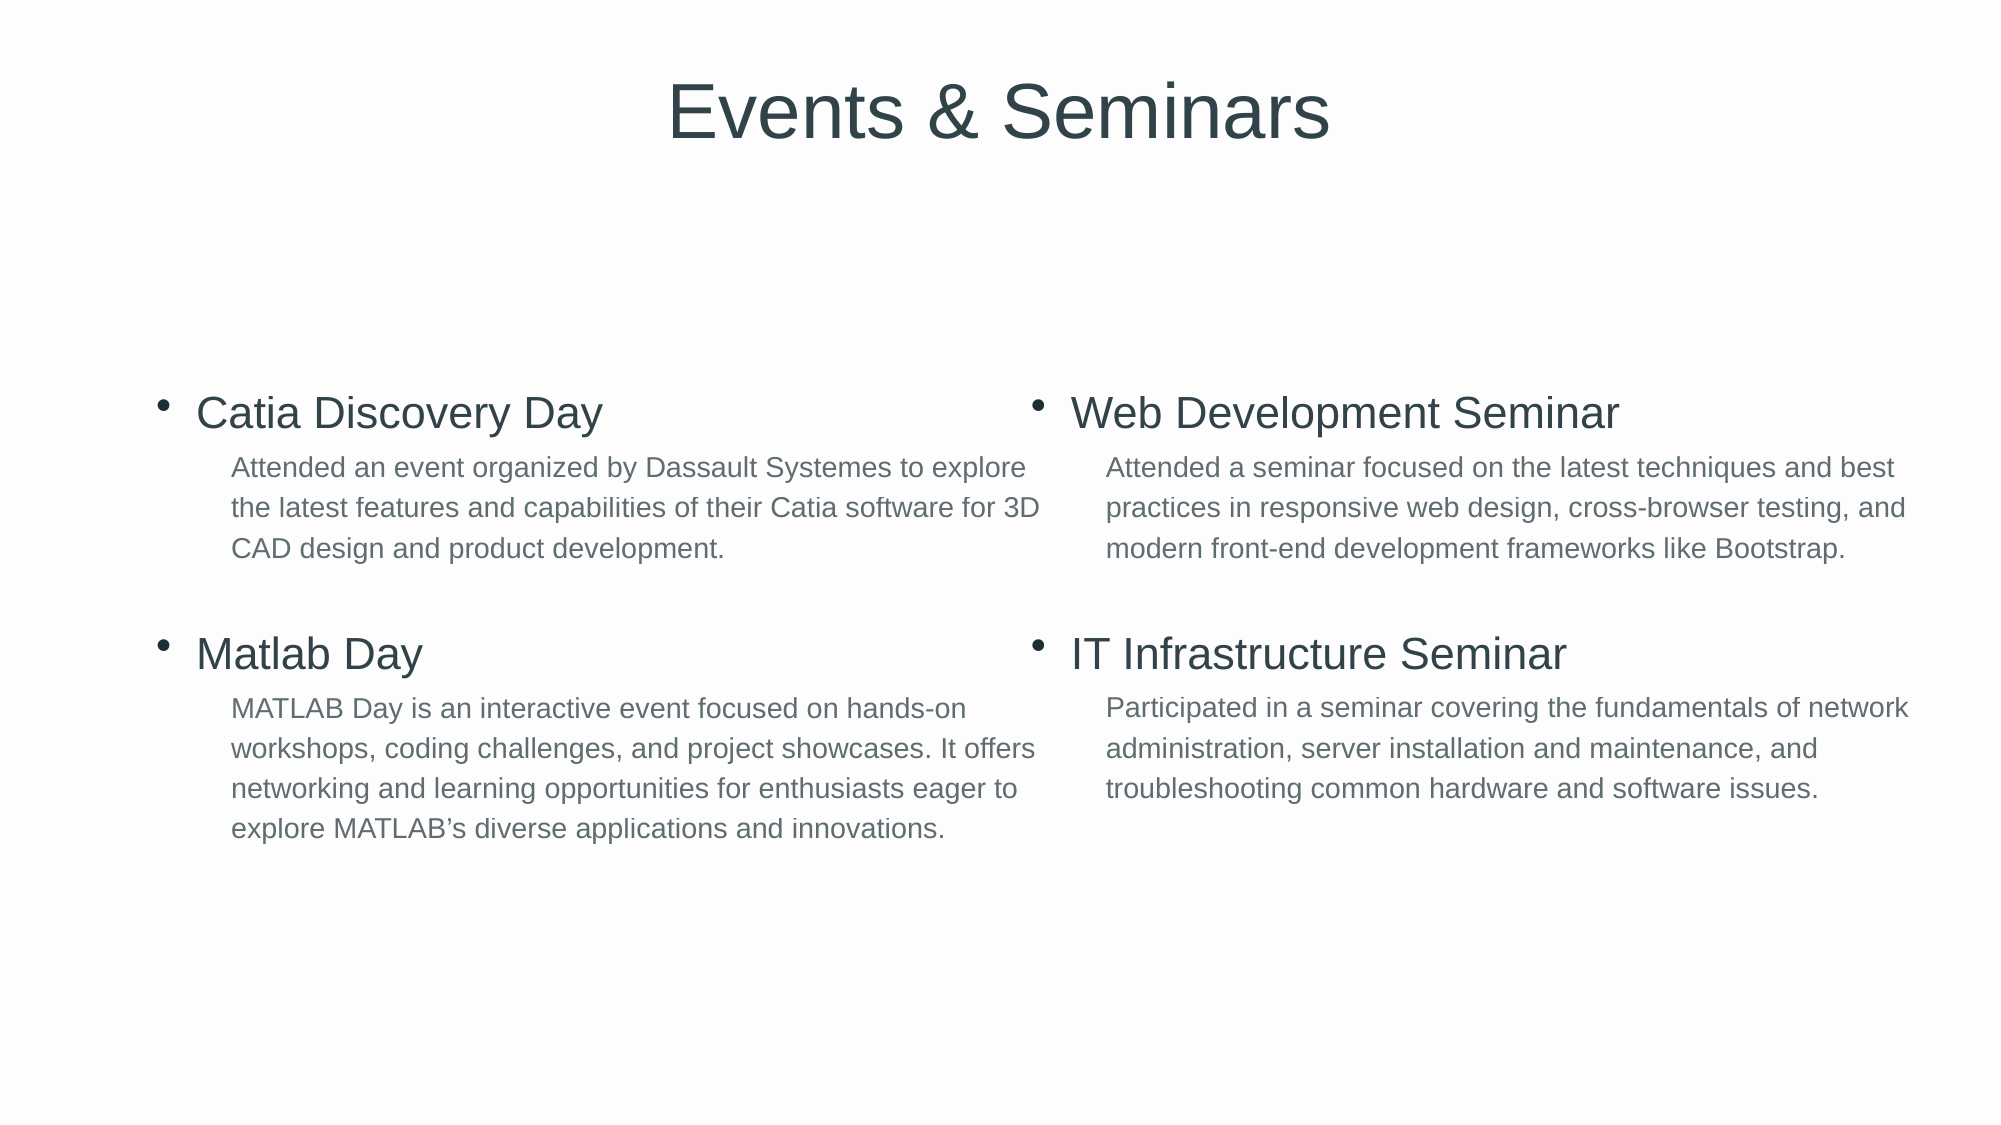

Events & Seminars
Catia Discovery Day
Attended an event organized by Dassault Systemes to explore the latest features and capabilities of their Catia software for 3D CAD design and product development.
Matlab Day
MATLAB Day is an interactive event focused on hands-on workshops, coding challenges, and project showcases. It offers networking and learning opportunities for enthusiasts eager to explore MATLAB’s diverse applications and innovations.
Web Development Seminar
Attended a seminar focused on the latest techniques and best practices in responsive web design, cross-browser testing, and modern front-end development frameworks like Bootstrap.
IT Infrastructure Seminar
Participated in a seminar covering the fundamentals of network administration, server installation and maintenance, and troubleshooting common hardware and software issues.